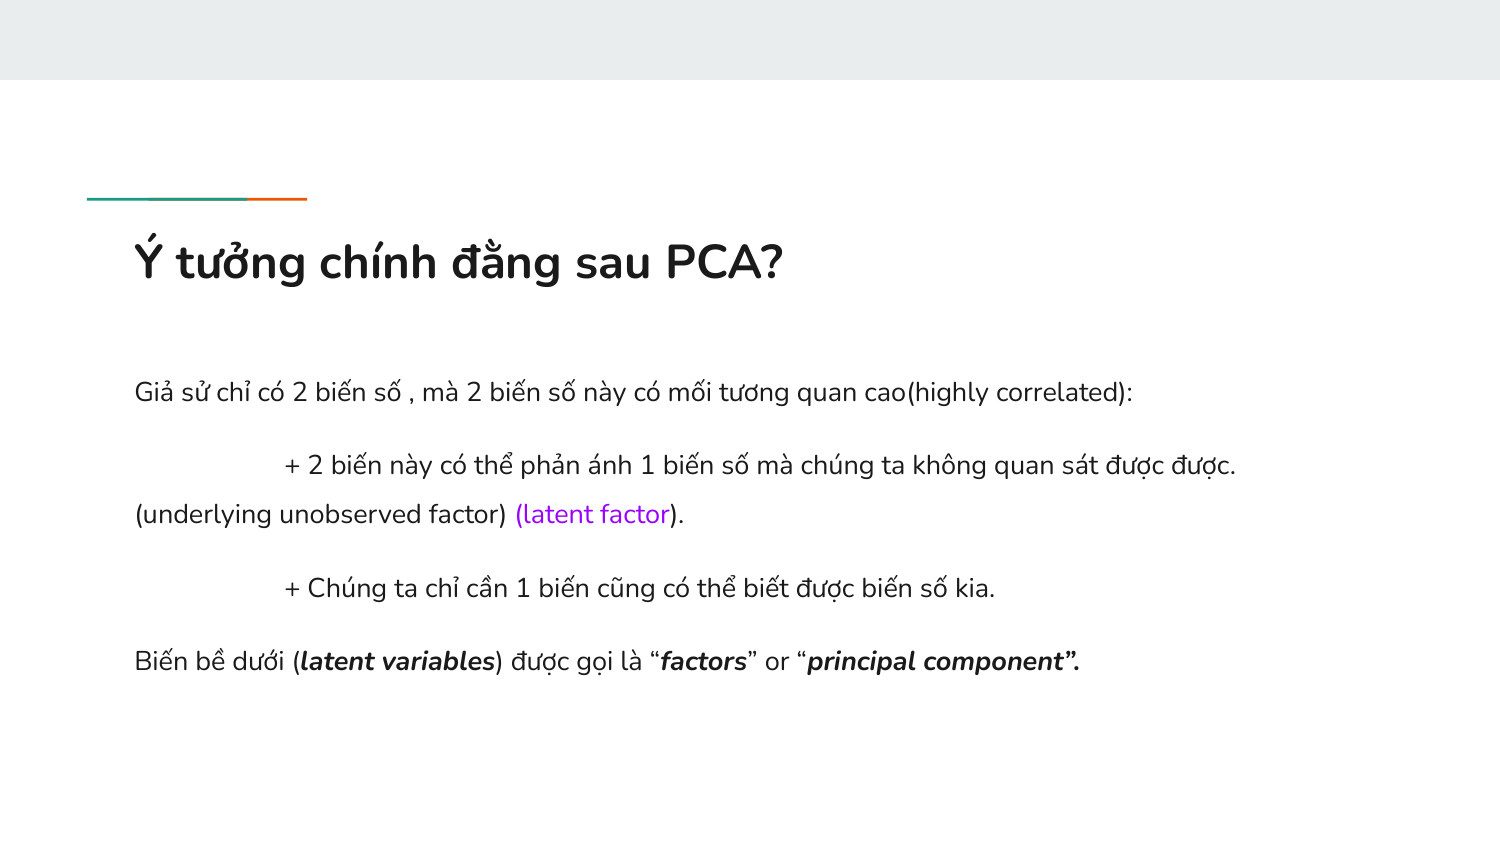

# Ý tưởng chính đằng sau PCA?
Giả sử chỉ có 2 biến số , mà 2 biến số này có mối tương quan cao(highly correlated):
            	+ 2 biến này có thể phản ánh 1 biến số mà chúng ta không quan sát được được. (underlying unobserved factor) (latent factor).
            	+ Chúng ta chỉ cần 1 biến cũng có thể biết được biến số kia.
Biến bề dưới (latent variables) được gọi là “factors” or “principal component”.